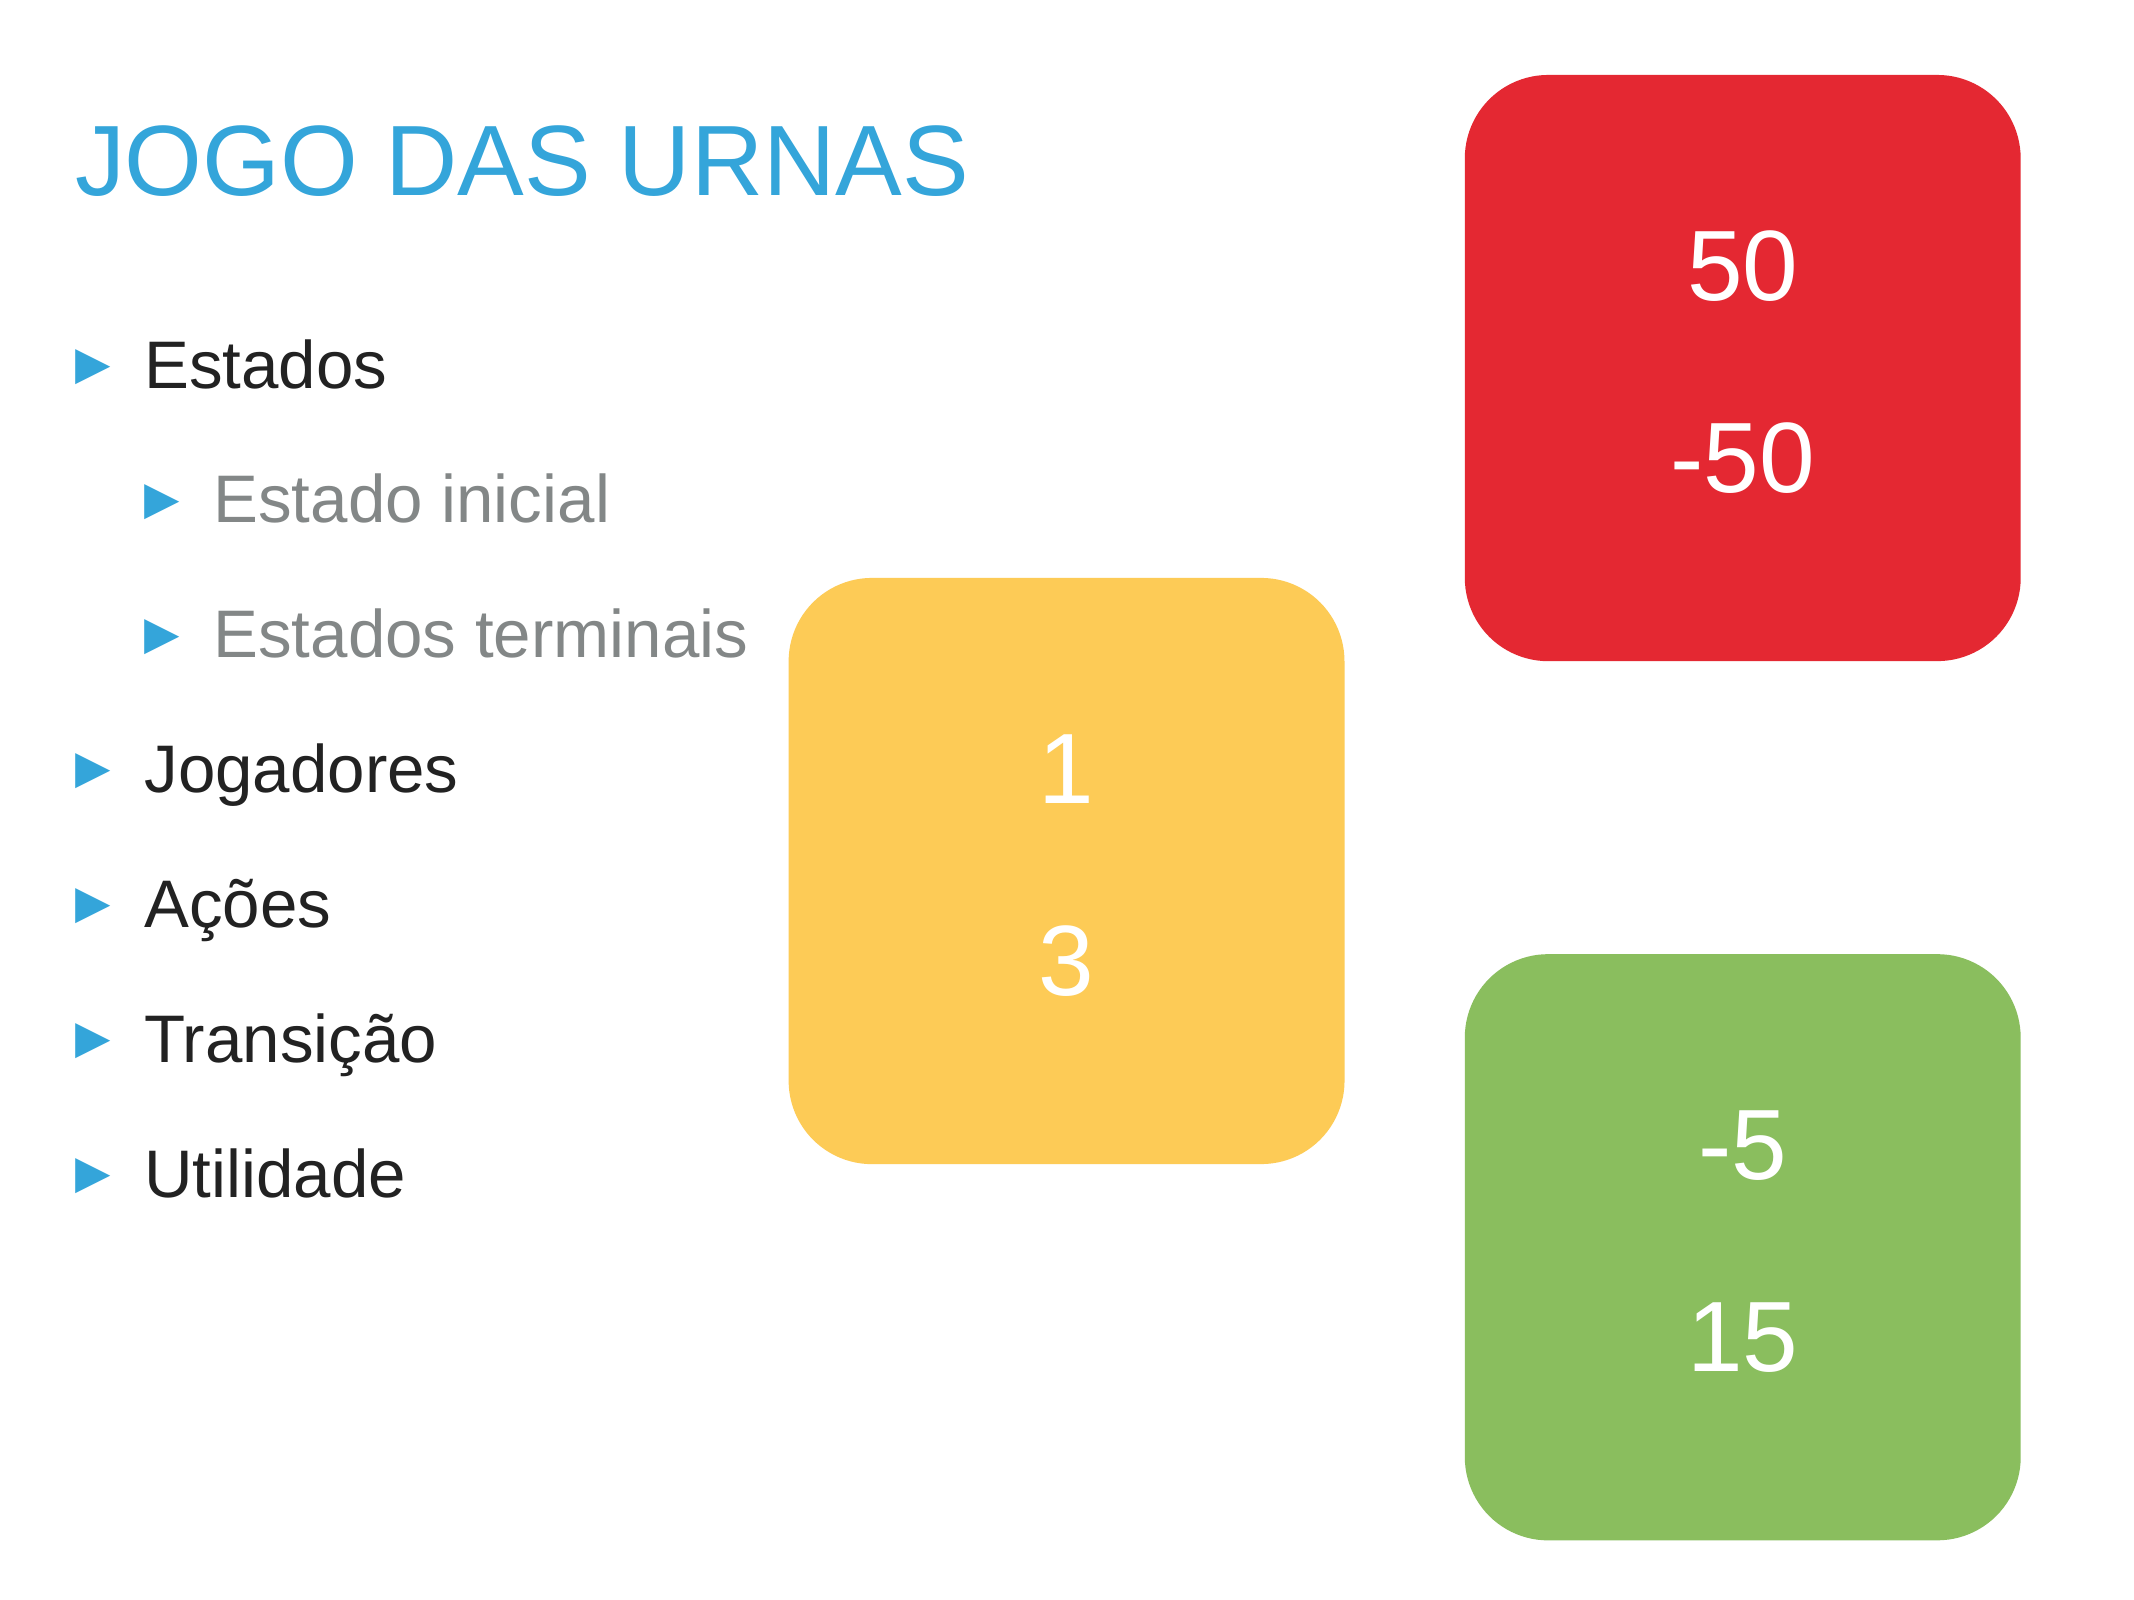

50

-50
# jogo DAS URNAS
Estados
Estado inicial
Estados terminais
Jogadores
Ações
Transição
Utilidade
1

3
-5

15